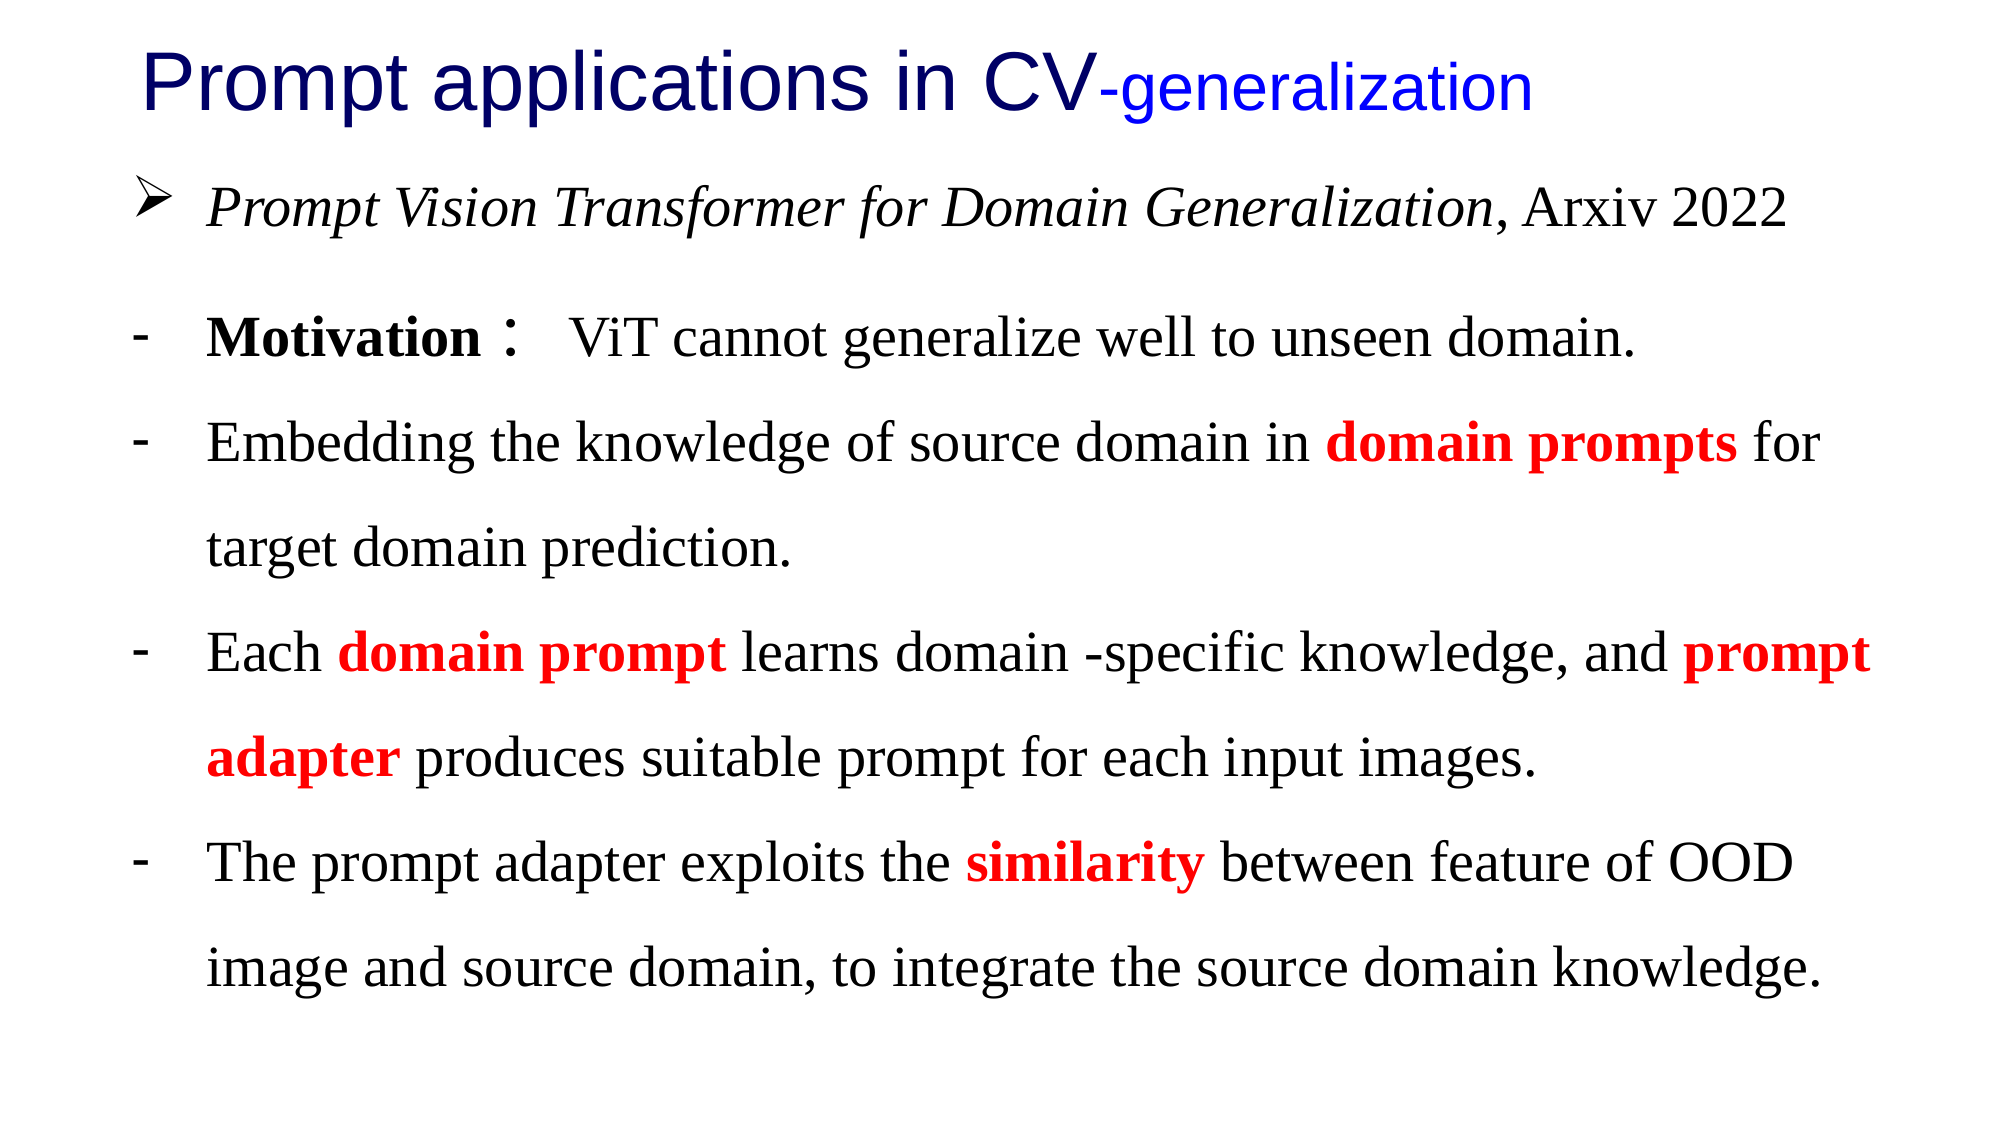

# Prompt applications in CV-generalization
Prompt Vision Transformer for Domain Generalization, Arxiv 2022
Motivation：ViT cannot generalize well to unseen domain.
Embedding the knowledge of source domain in domain prompts for target domain prediction.
Each domain prompt learns domain -specific knowledge, and prompt adapter produces suitable prompt for each input images.
The prompt adapter exploits the similarity between feature of OOD image and source domain, to integrate the source domain knowledge.
58